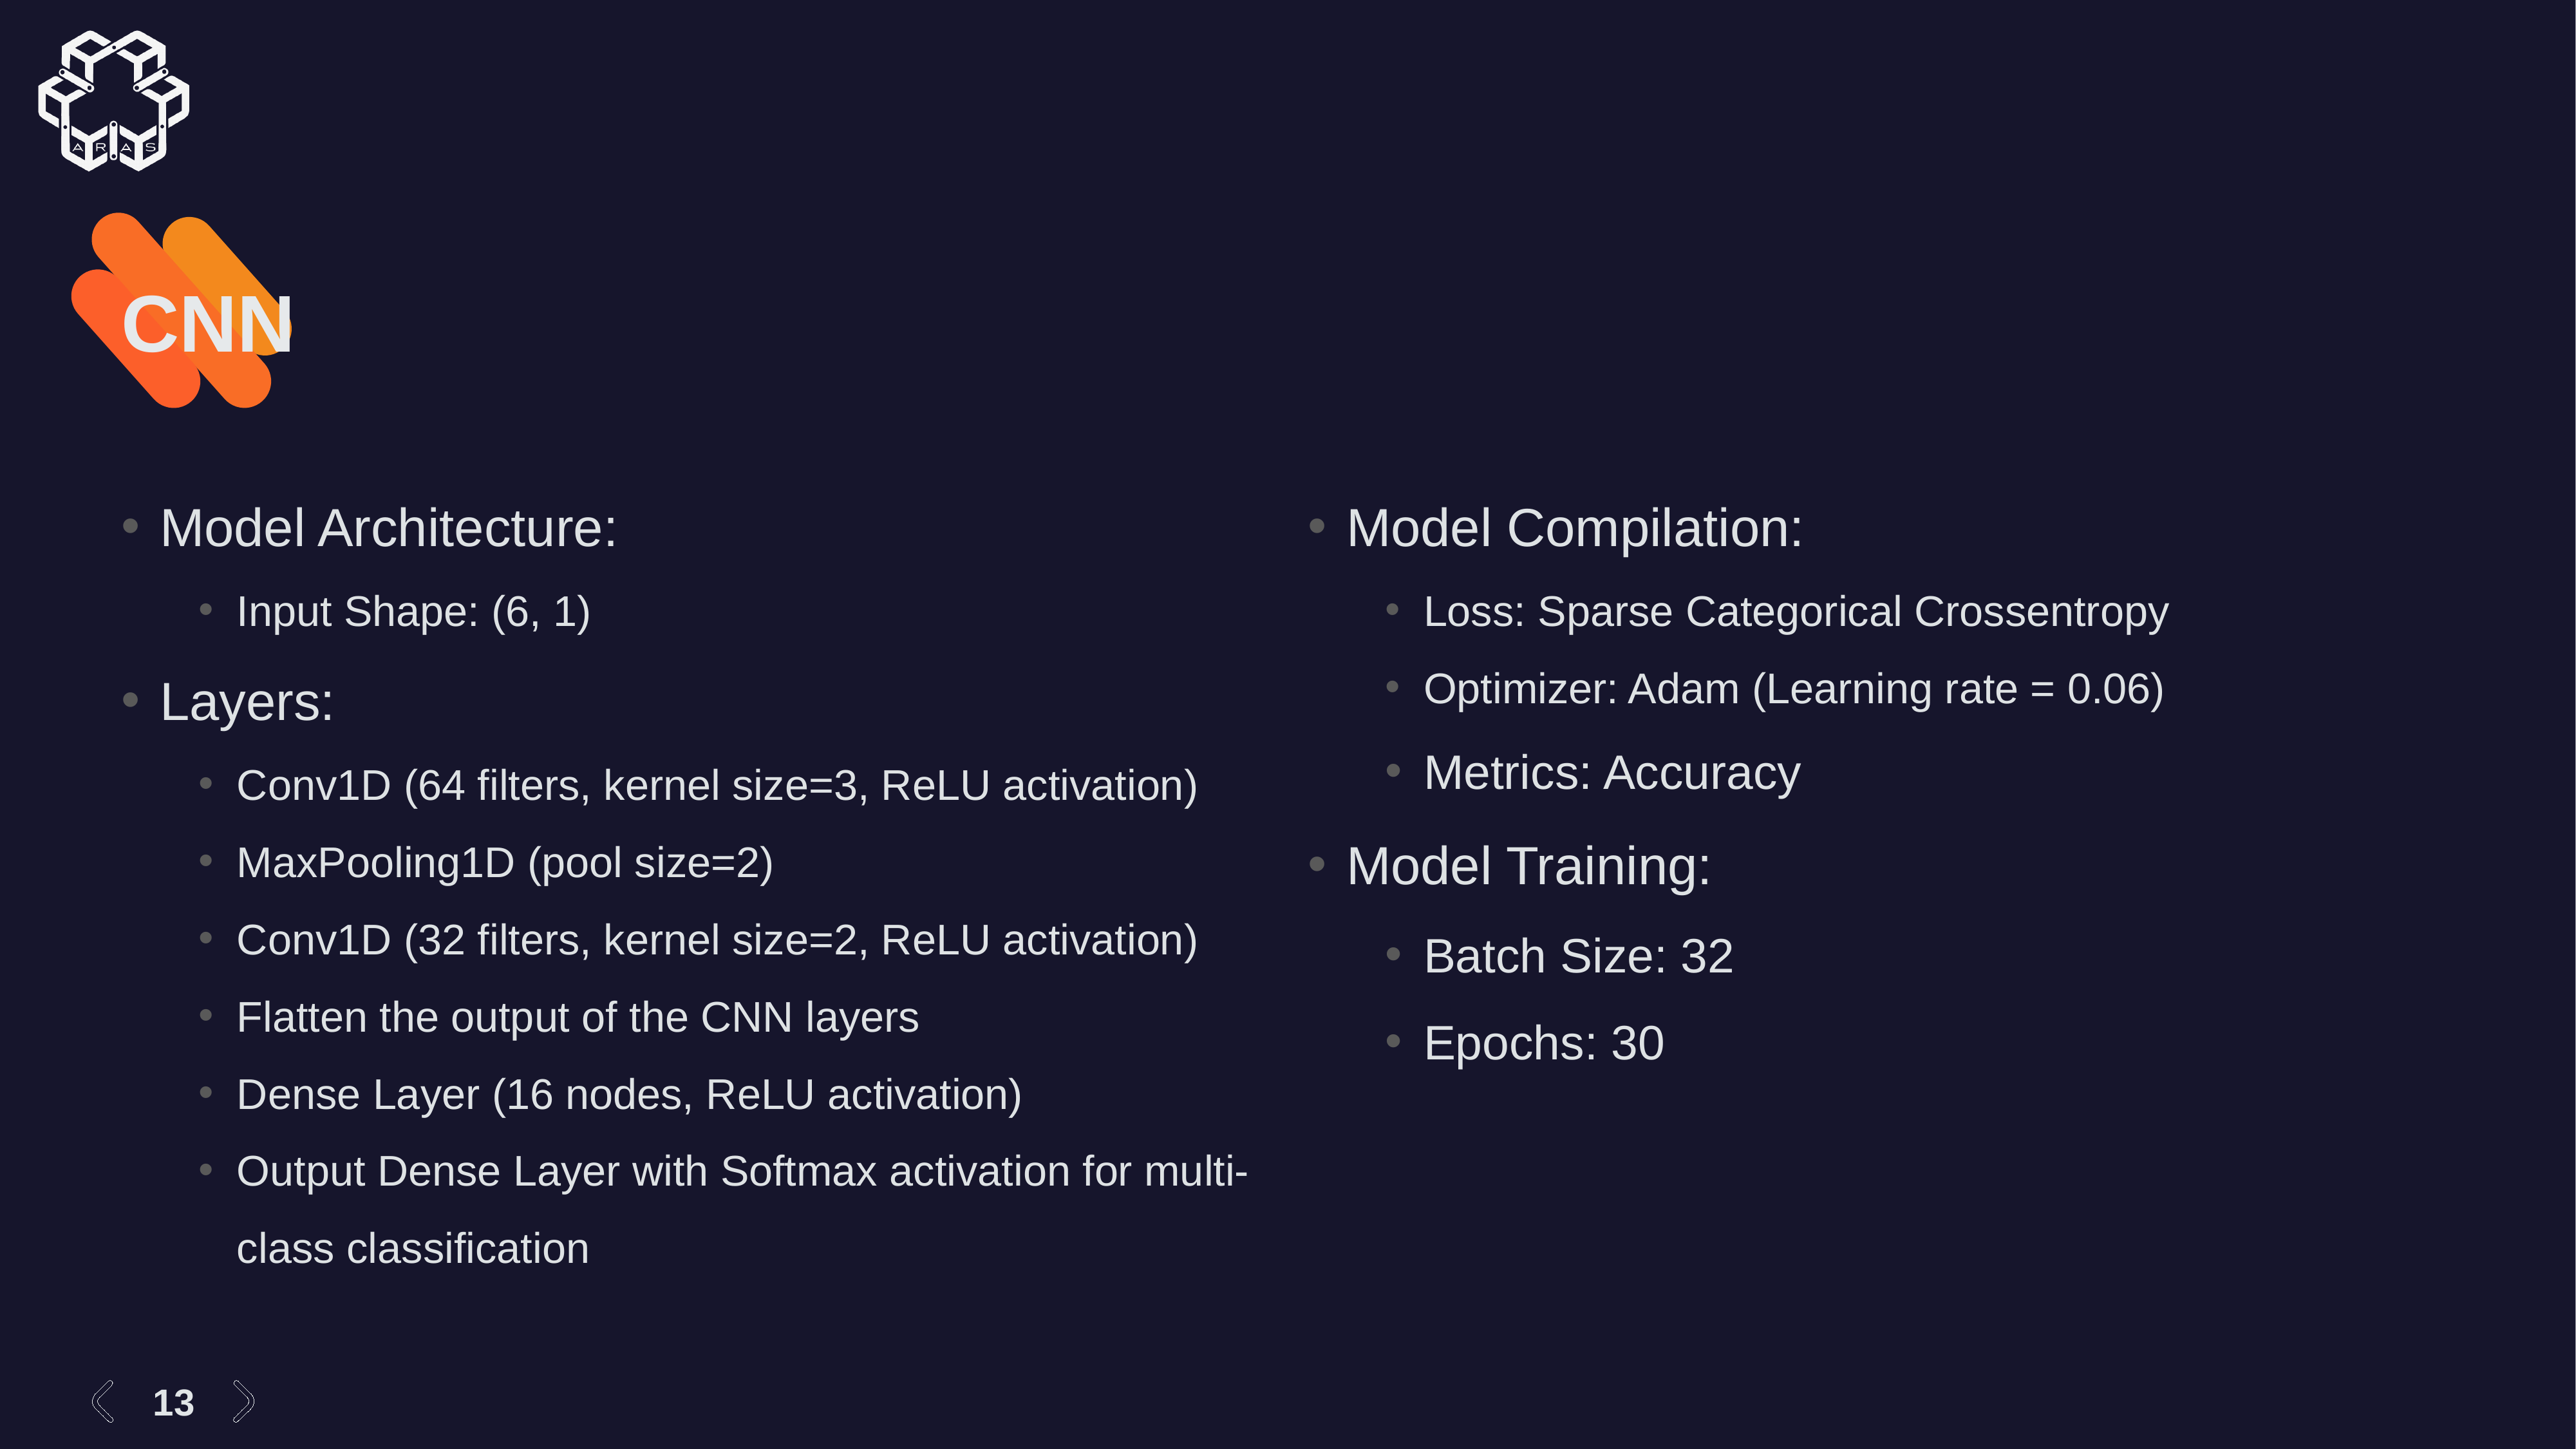

CNN
Model Architecture:
Input Shape: (6, 1)
Layers:
Conv1D (64 filters, kernel size=3, ReLU activation)
MaxPooling1D (pool size=2)
Conv1D (32 filters, kernel size=2, ReLU activation)
Flatten the output of the CNN layers
Dense Layer (16 nodes, ReLU activation)
Output Dense Layer with Softmax activation for multi-class classification
Model Compilation:
Loss: Sparse Categorical Crossentropy
Optimizer: Adam (Learning rate = 0.06)
Metrics: Accuracy
Model Training:
Batch Size: 32
Epochs: 30

Cataract Surgery
Vitrectomy Surgery
Training in cataract surgery is one of the key factors needed to ensure high quality cataract surgery with good visual outcomes and patient satisfaction.